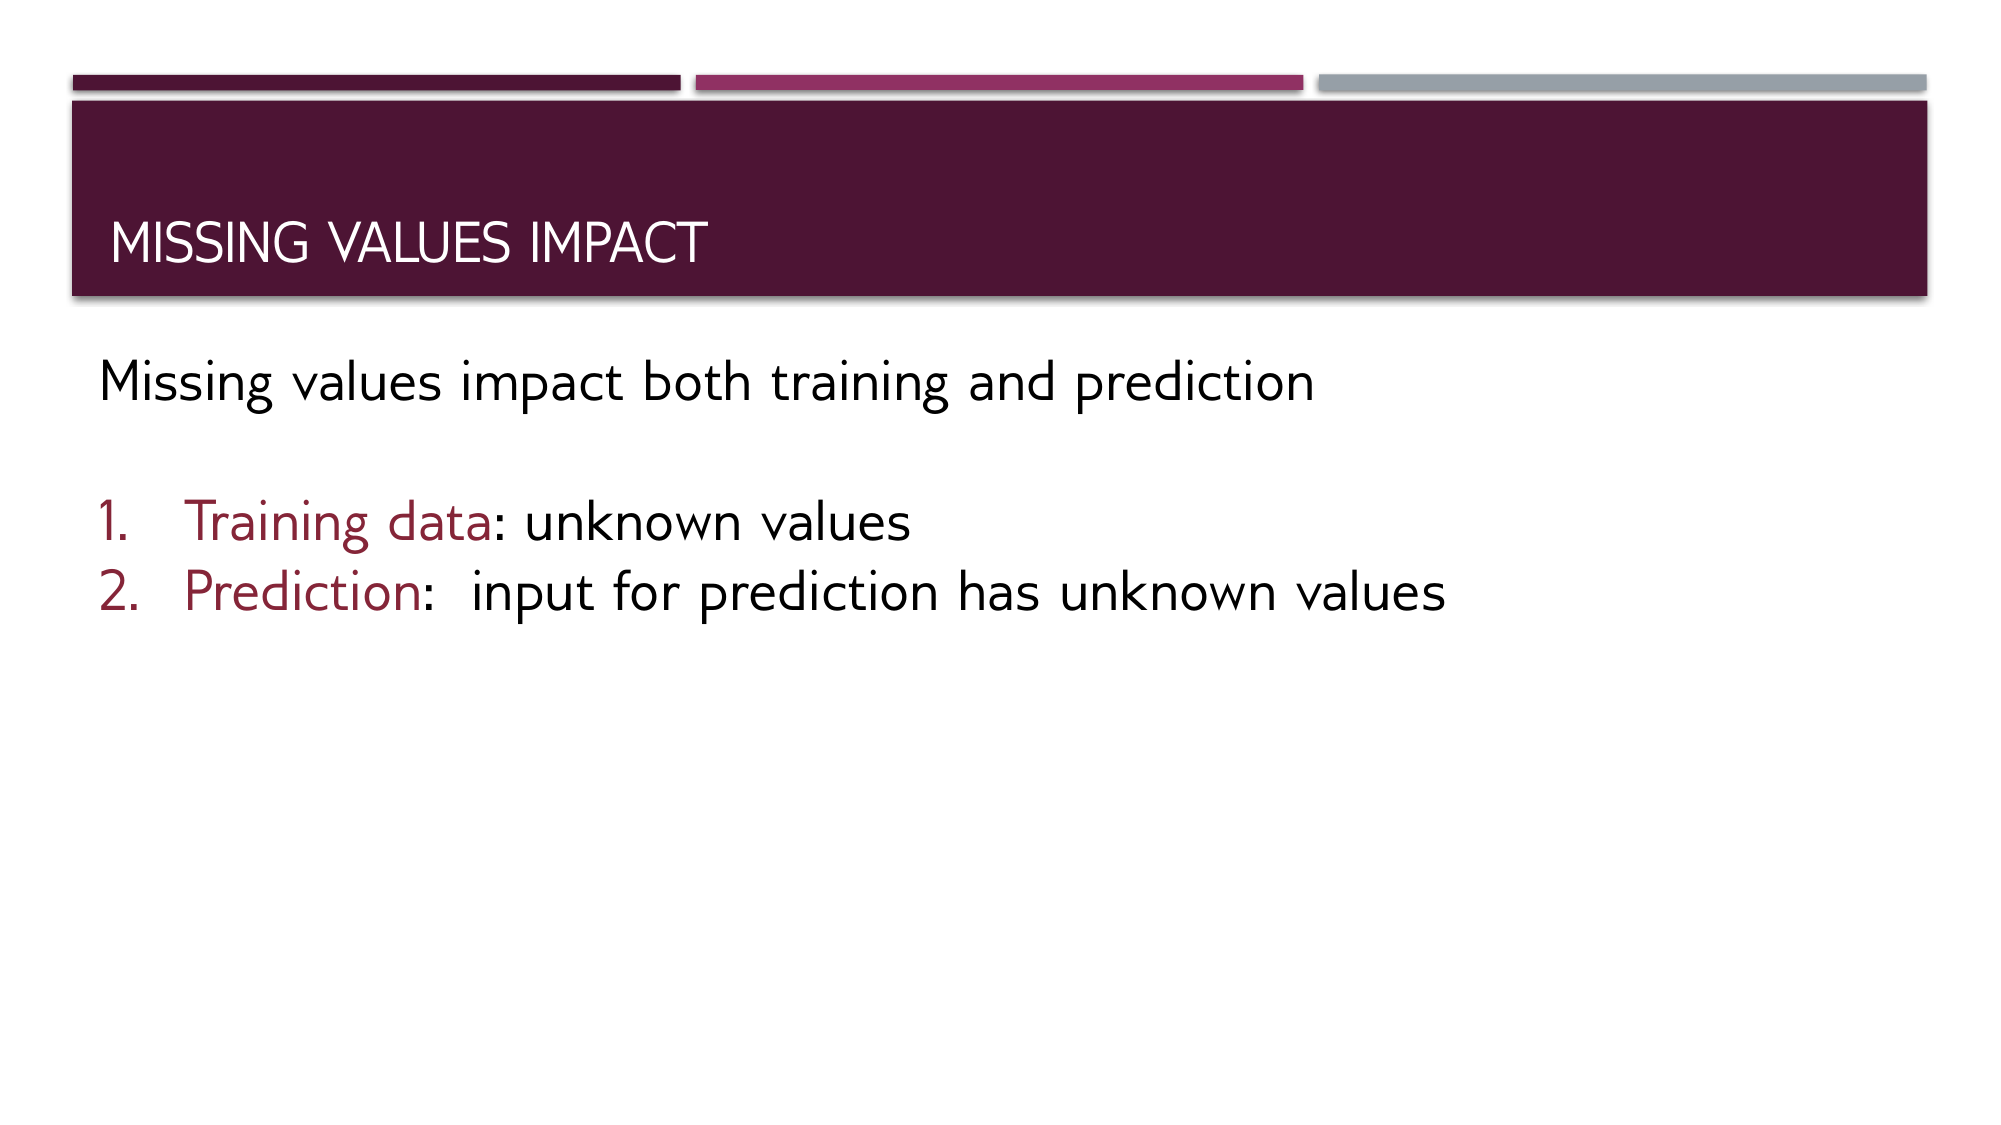

# Missing values Impact
Missing values impact both training and prediction

Training data: unknown values
Prediction:  input for prediction has unknown values